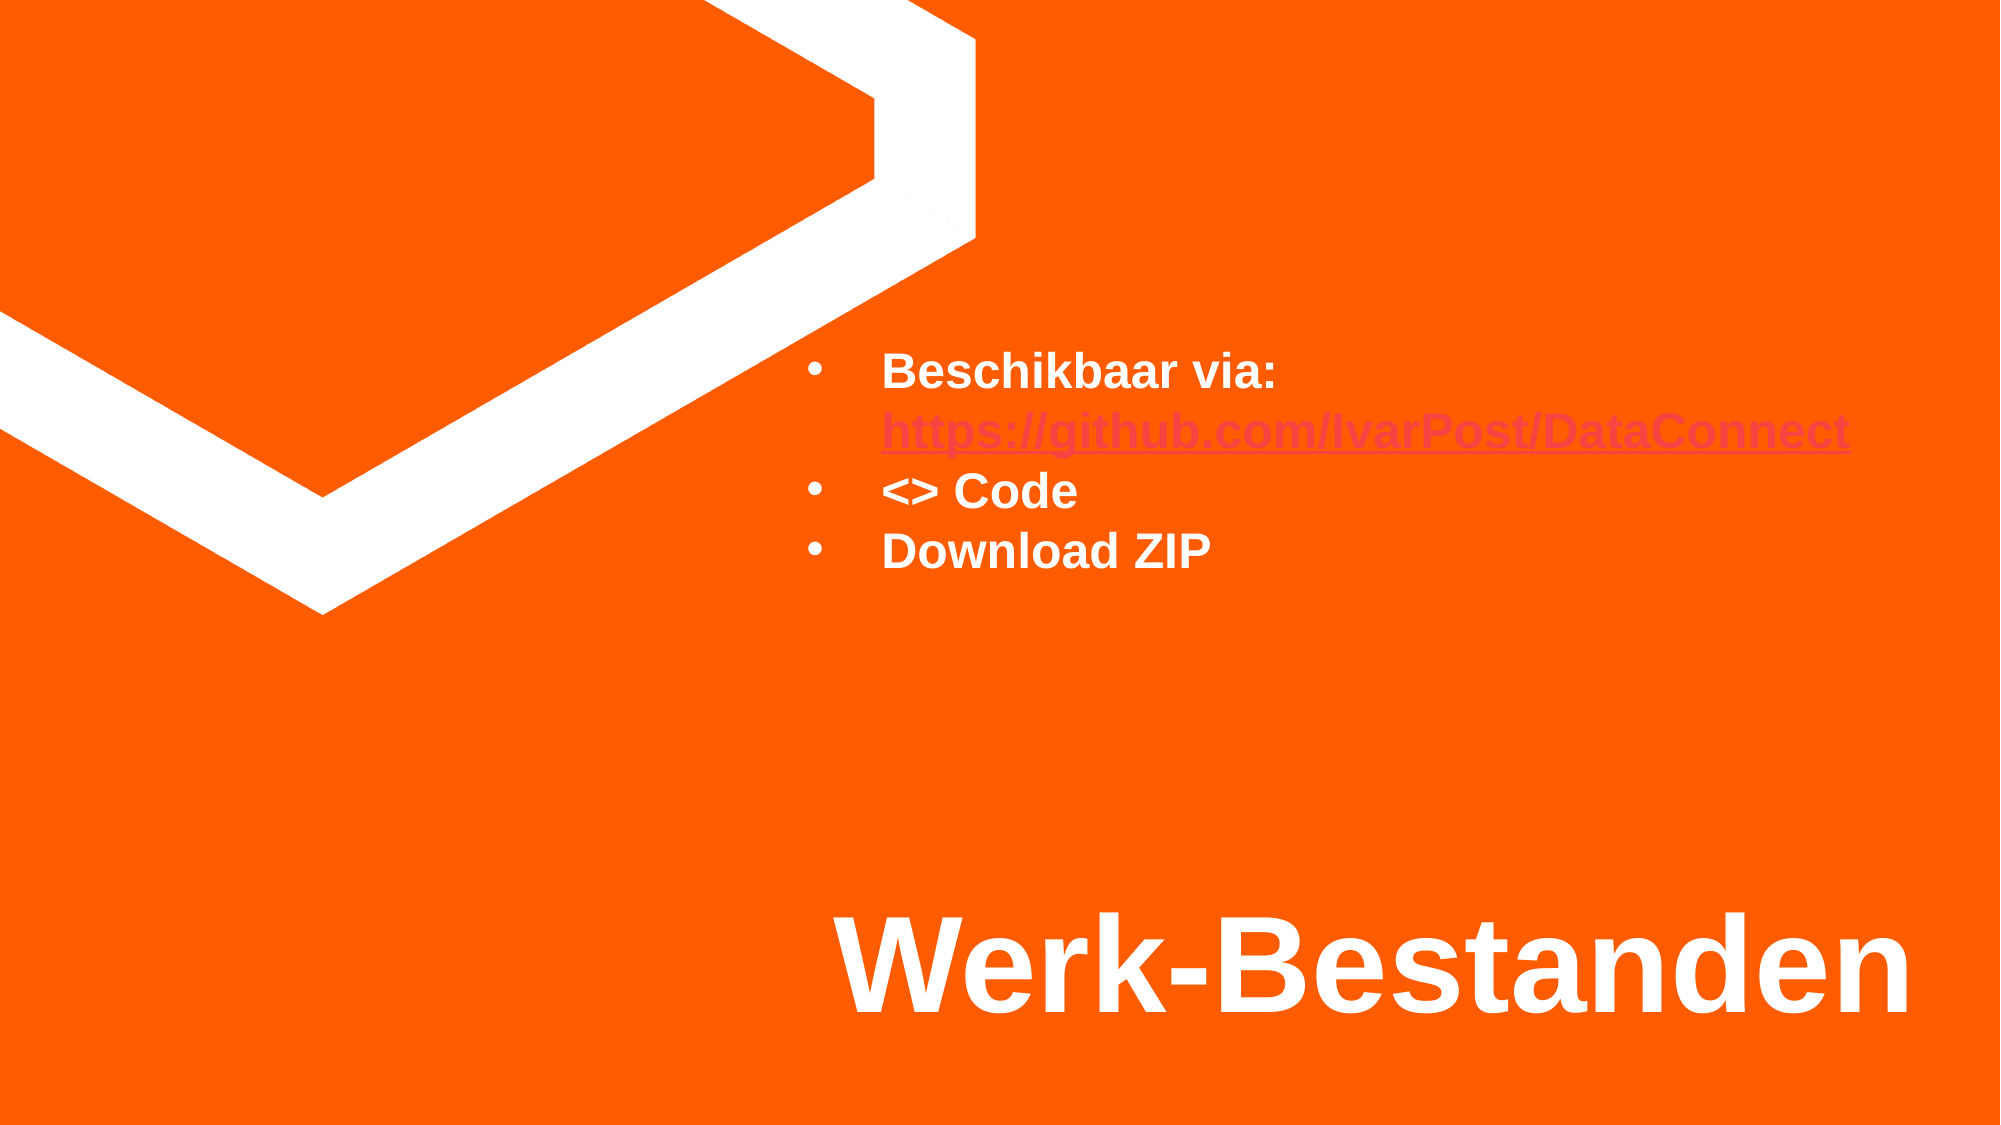

Beschikbaar via: https://github.com/IvarPost/DataConnect
<> Code
Download ZIP
Werk-Bestanden